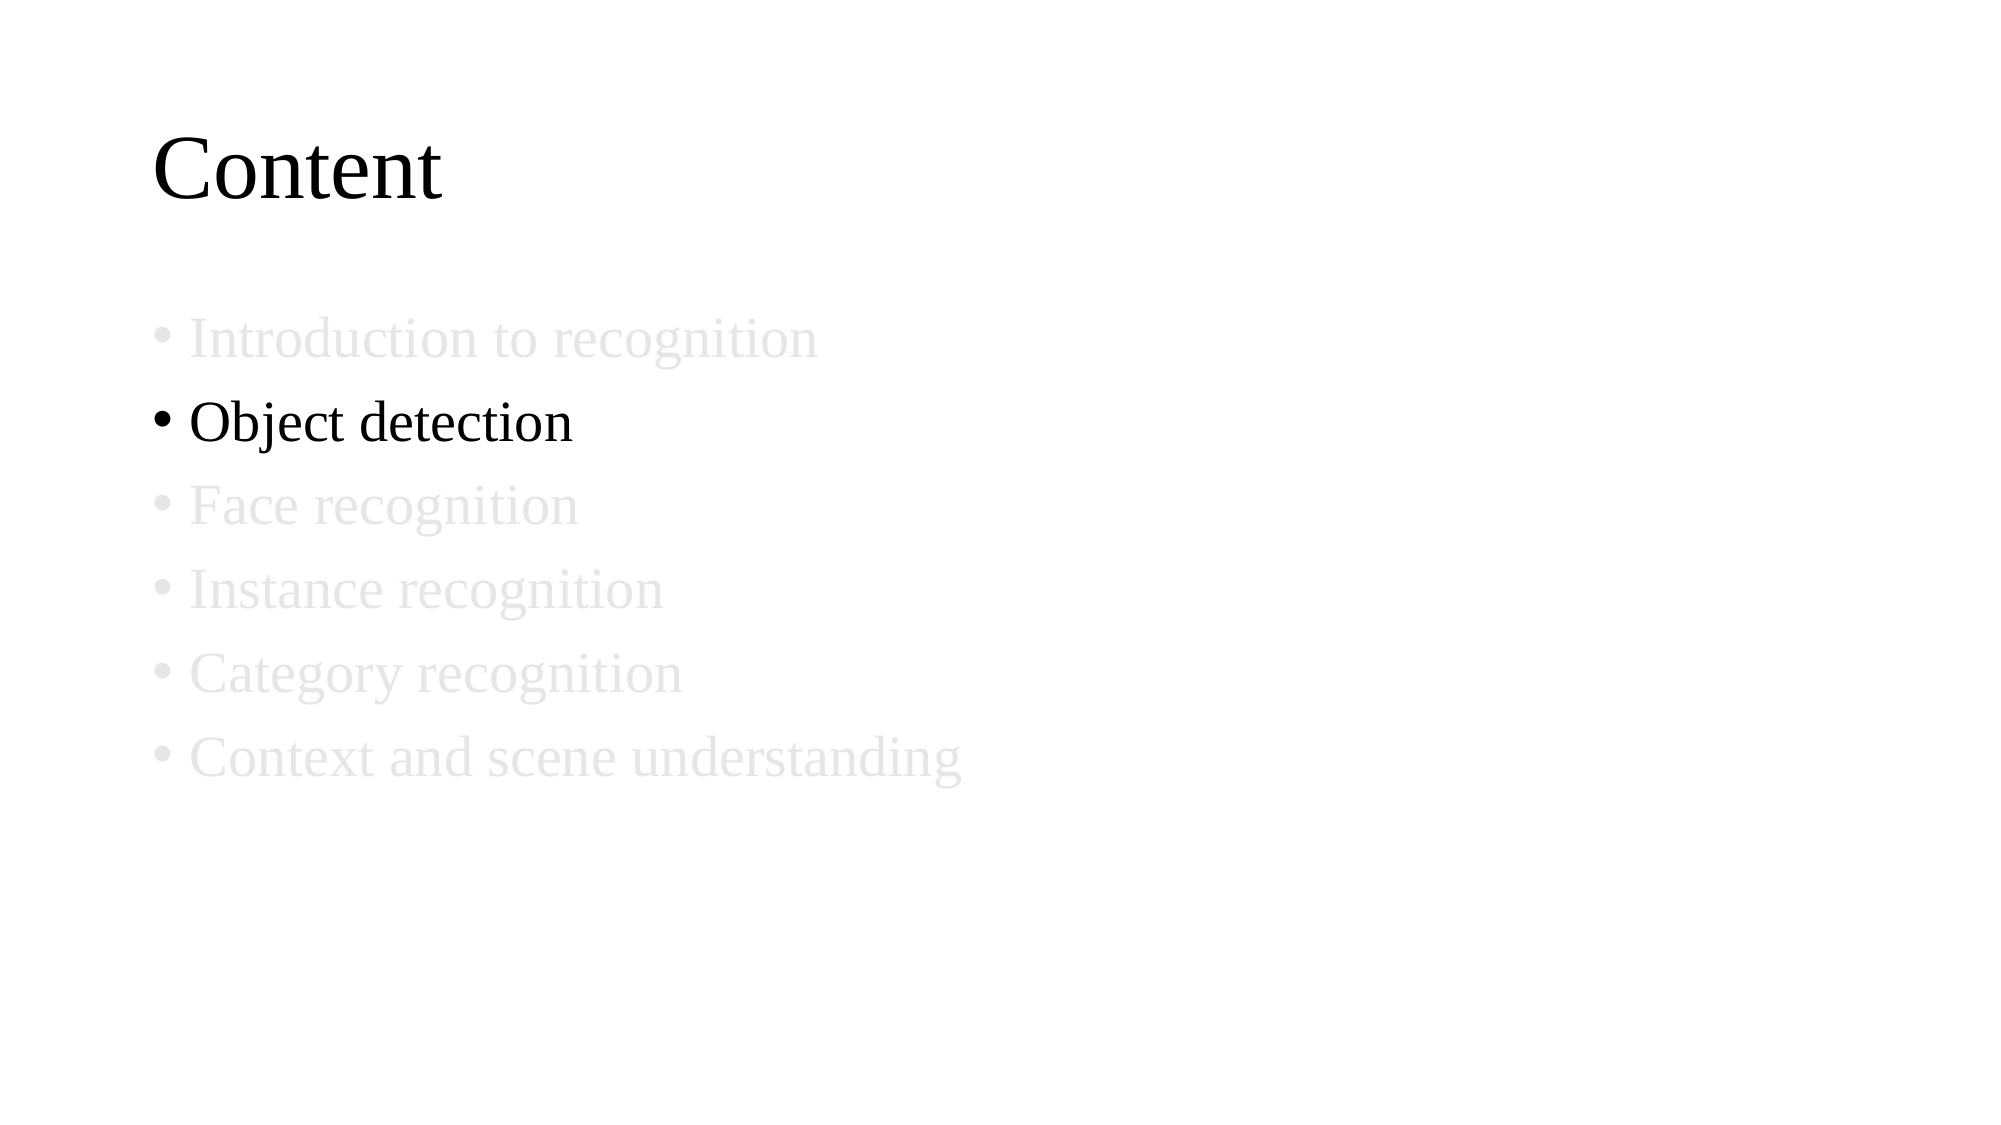

# Content
Introduction to recognition
Object detection
Face recognition
Instance recognition
Category recognition
Context and scene understanding